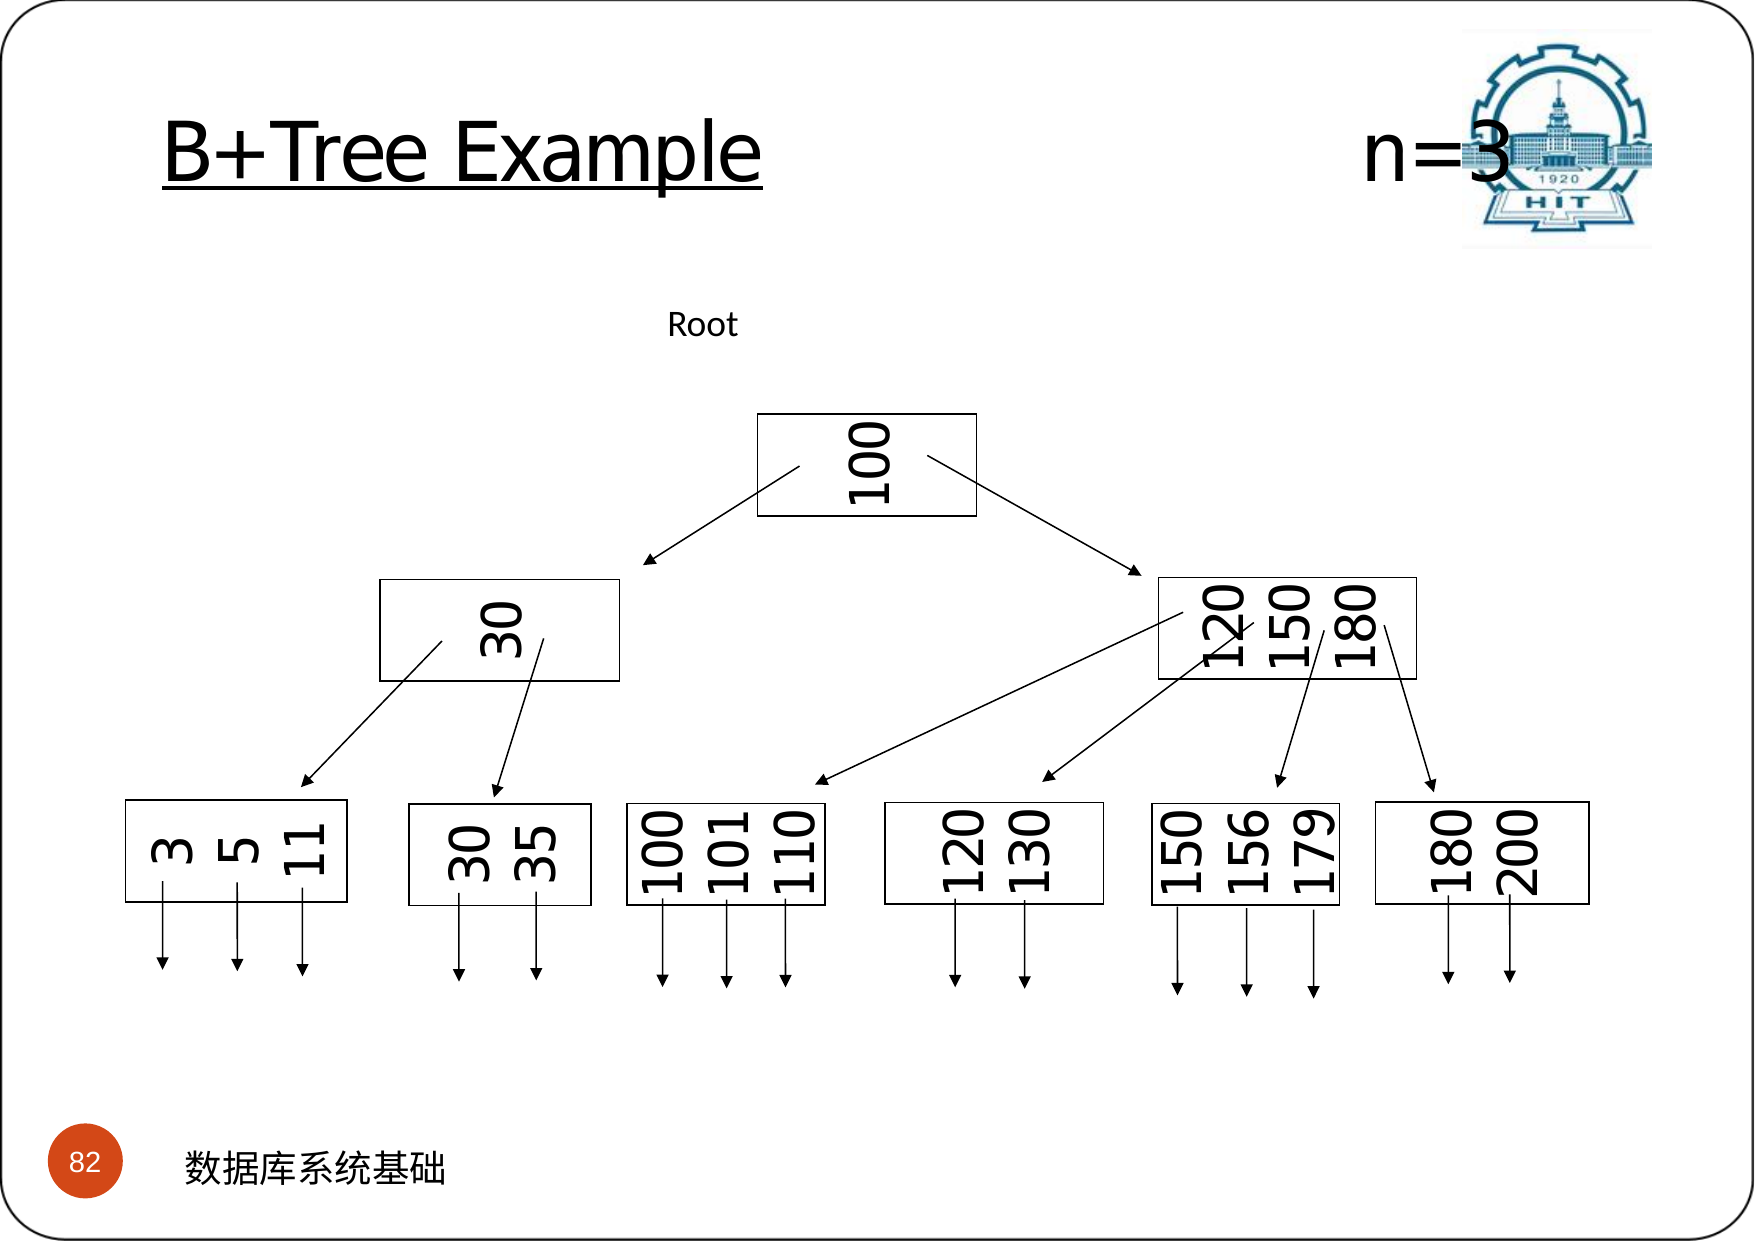

B+Tree Example				n=3
Root

100

120
150
180
30

3
5
11
120
130
180
200
100
101
110
150
156
179
30
35